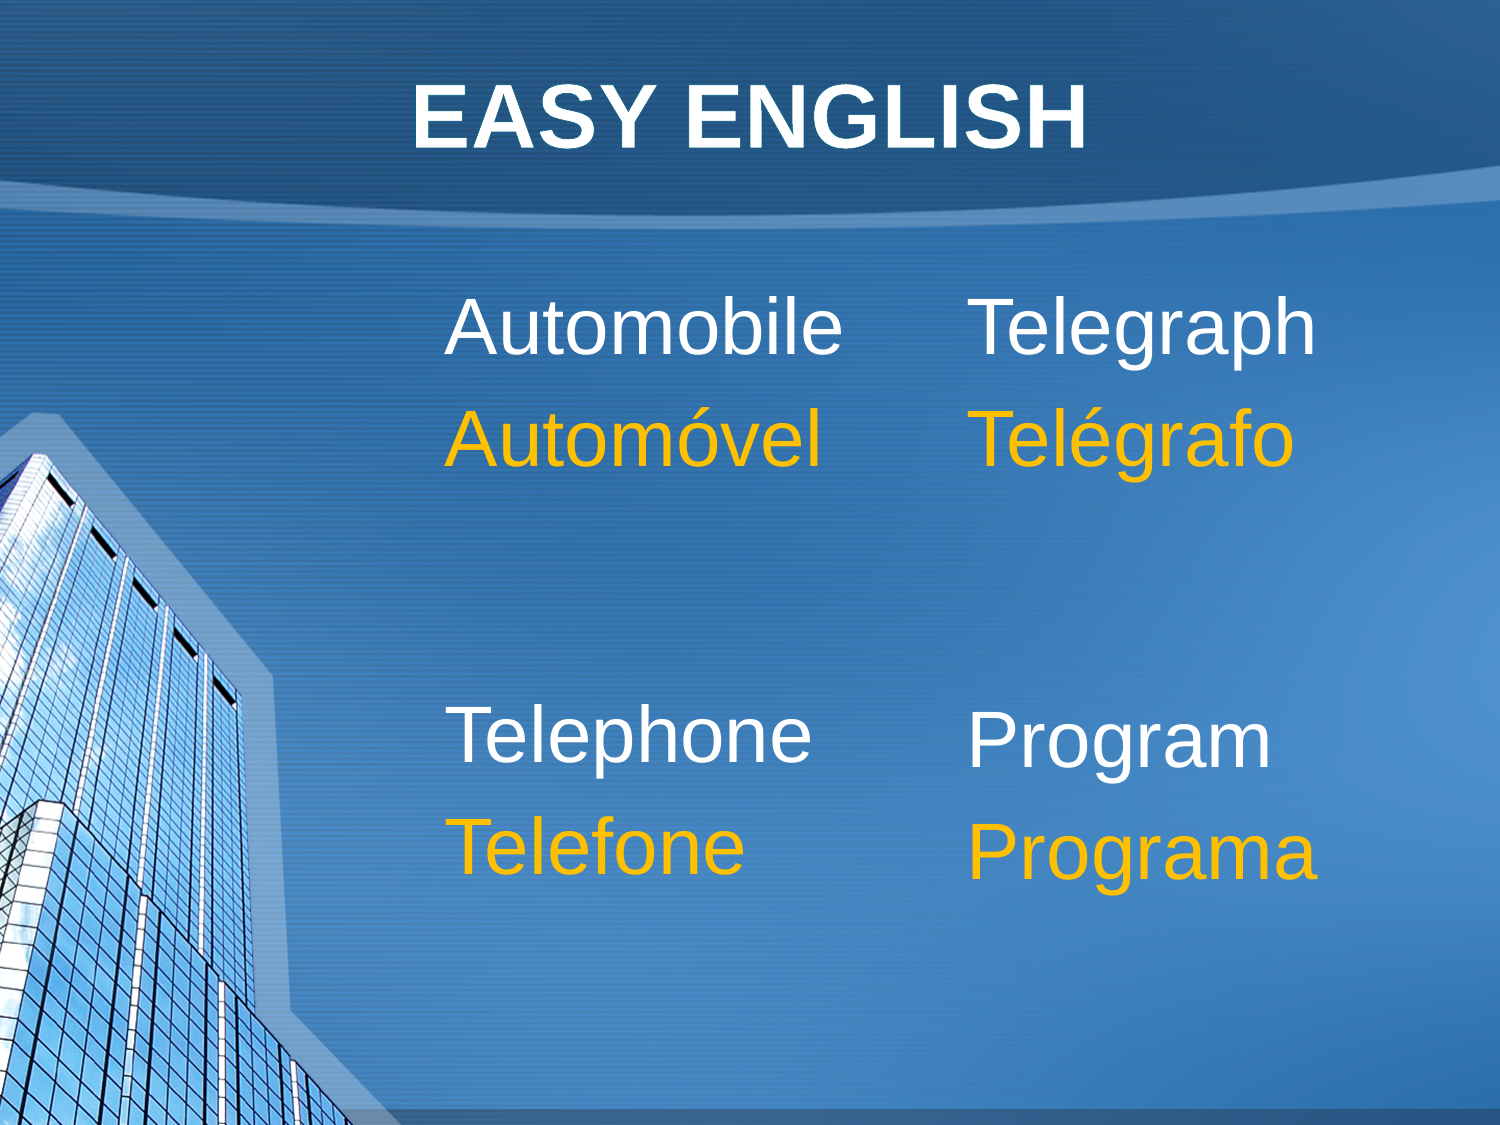

EASY ENGLISH
Automobile
Automóvel

Telegraph
Telégrafo

Telephone
Telefone

Program
Programa